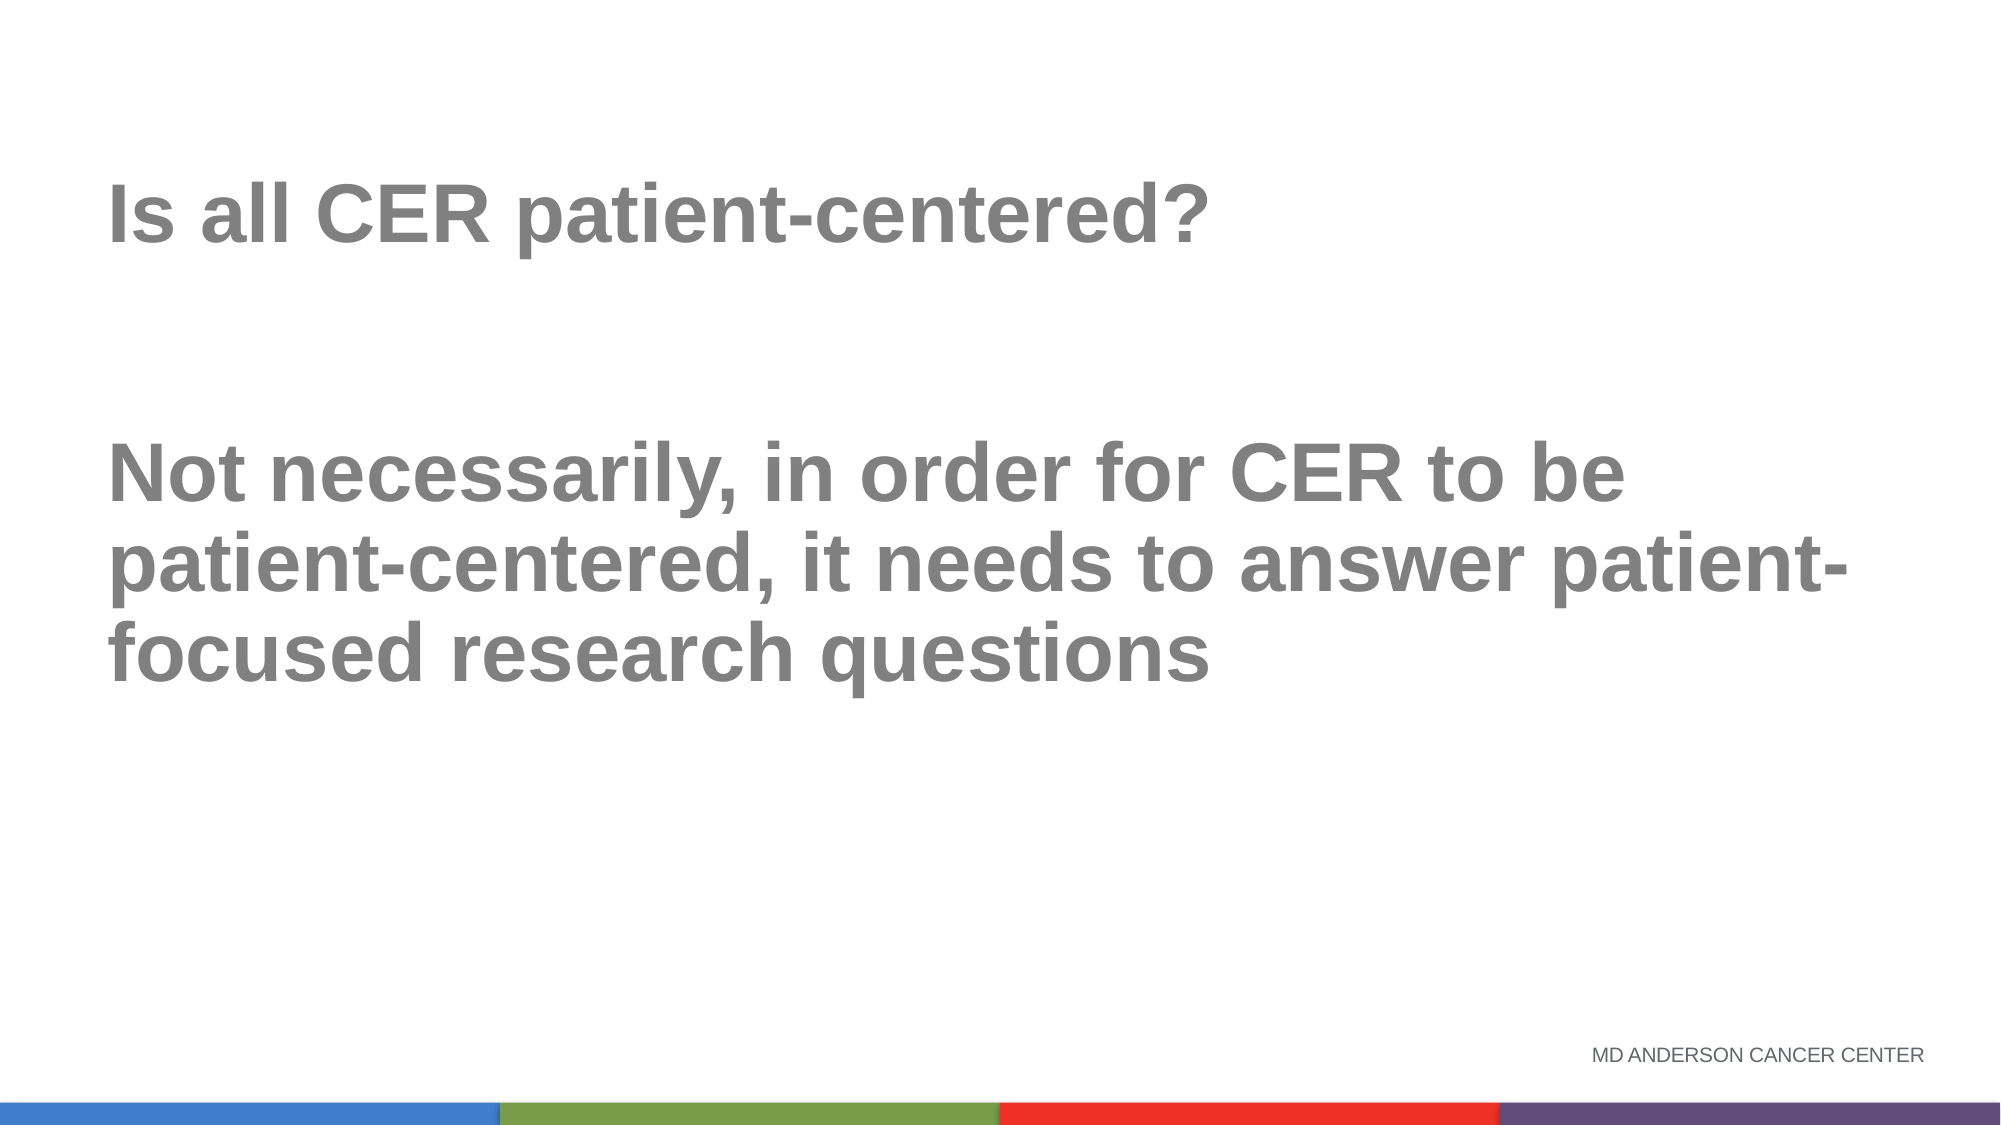

# Is all CER patient-centered?

Not necessarily, in order for CER to be patient-centered, it needs to answer patient-focused research questions